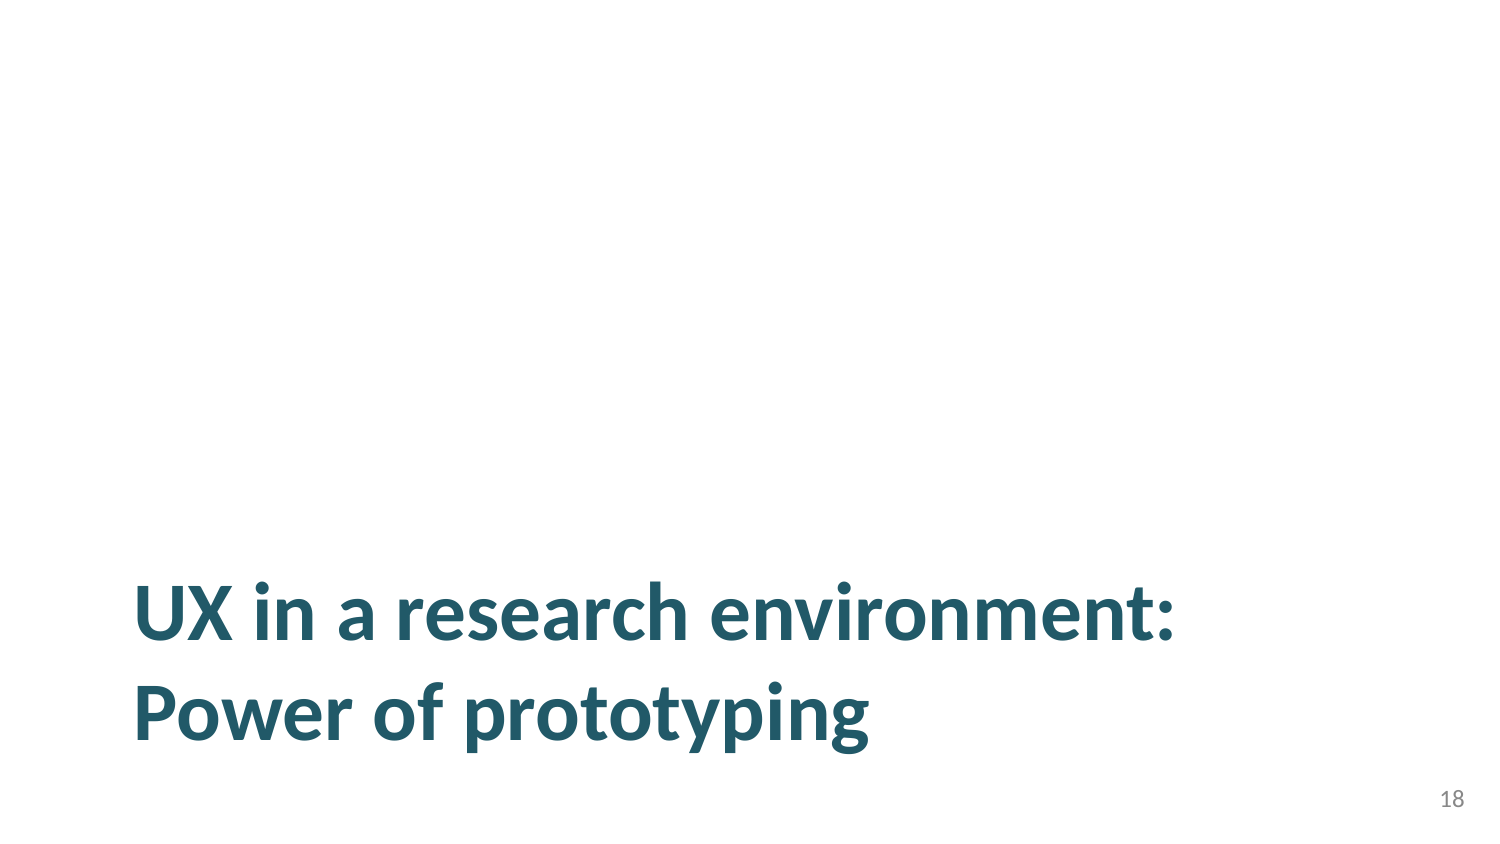

# UX in a research environment:
Power of prototyping
18